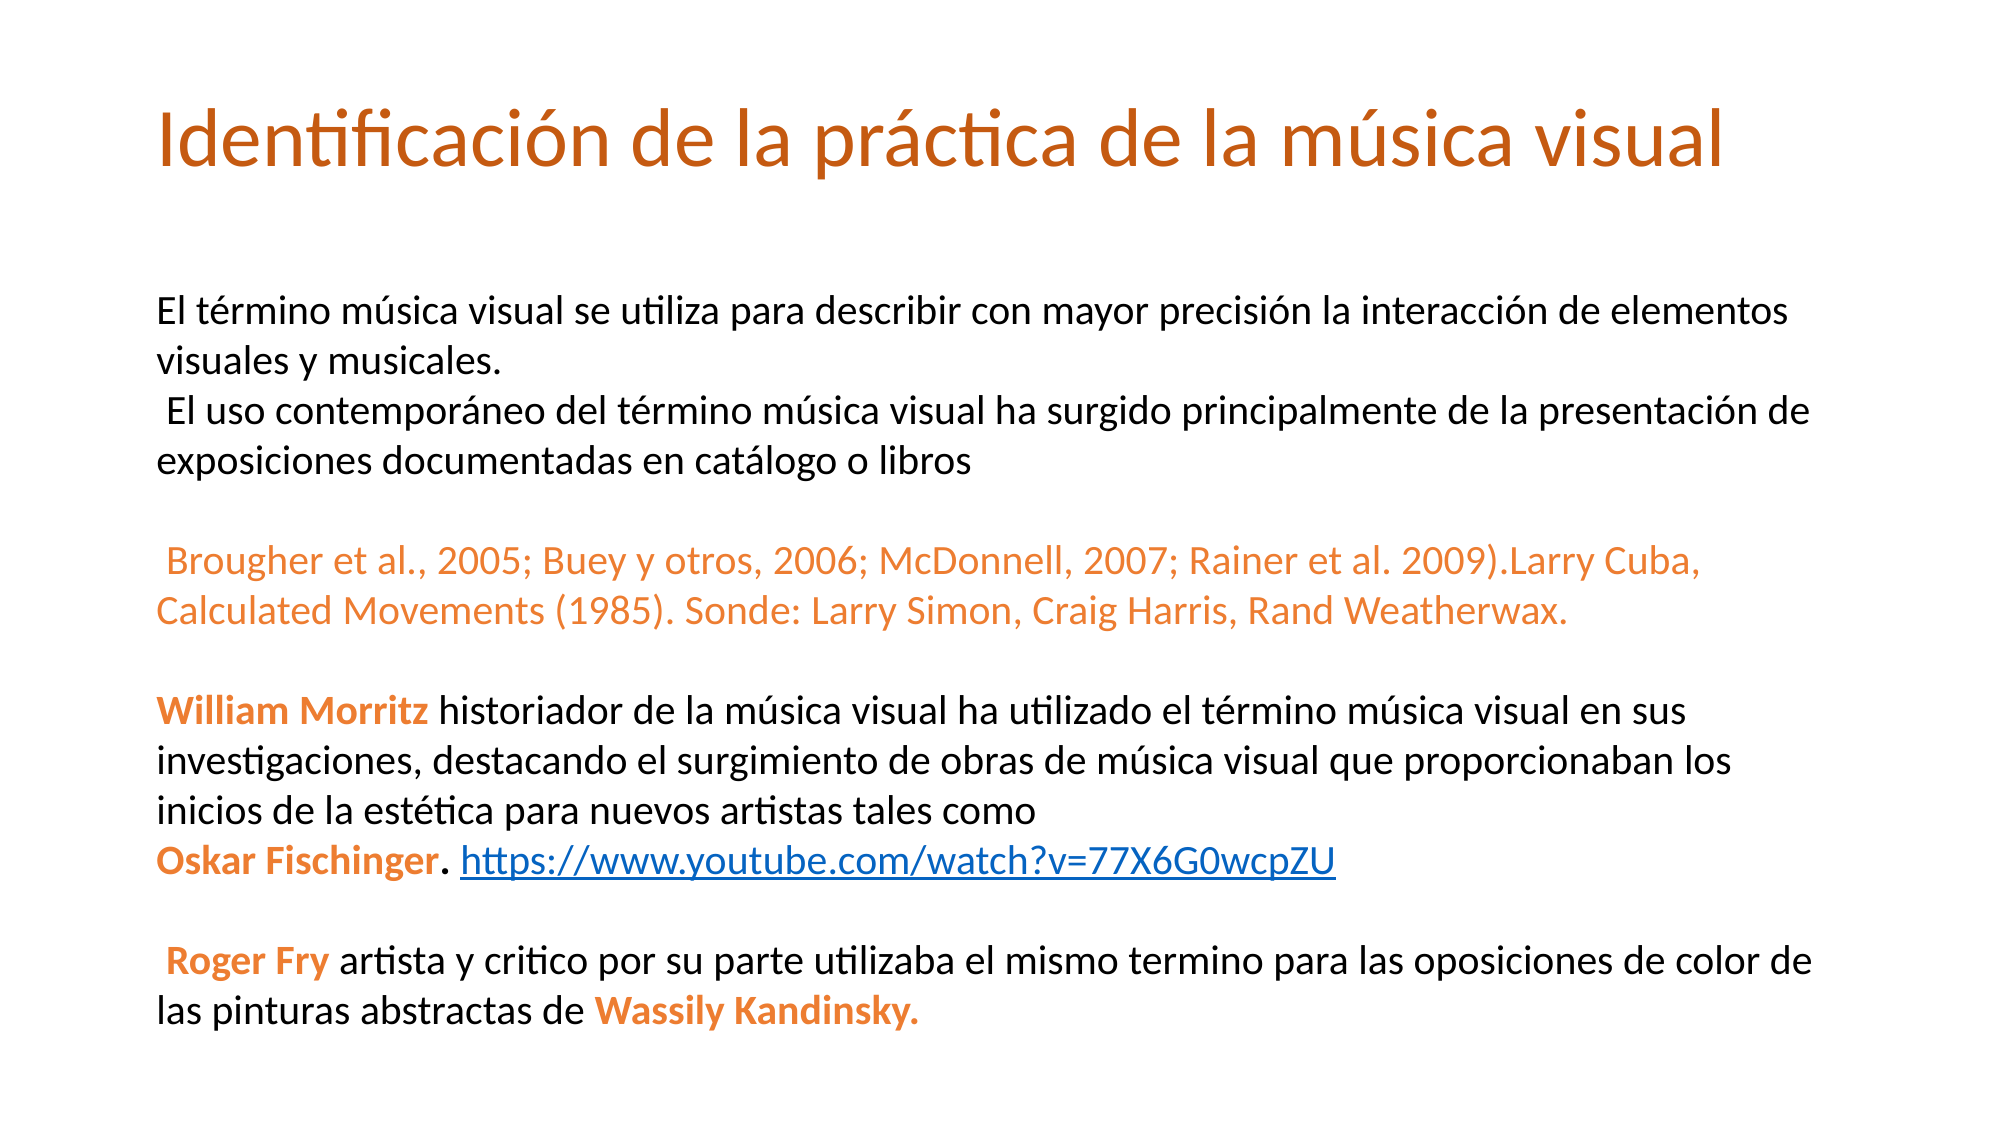

Identificación de la práctica de la música visual

El término música visual se utiliza para describir con mayor precisión la interacción de elementos visuales y musicales.
 El uso contemporáneo del término música visual ha surgido principalmente de la presentación de exposiciones documentadas en catálogo o libros

 Brougher et al., 2005; Buey y otros, 2006; McDonnell, 2007; Rainer et al. 2009).Larry Cuba, Calculated Movements (1985). Sonde: Larry Simon, Craig Harris, Rand Weatherwax.

William Morritz historiador de la música visual ha utilizado el término música visual en sus investigaciones, destacando el surgimiento de obras de música visual que proporcionaban los
inicios de la estética para nuevos artistas tales como
Oskar Fischinger. https://www.youtube.com/watch?v=77X6G0wcpZU

 Roger Fry artista y critico por su parte utilizaba el mismo termino para las oposiciones de color de las pinturas abstractas de Wassily Kandinsky.